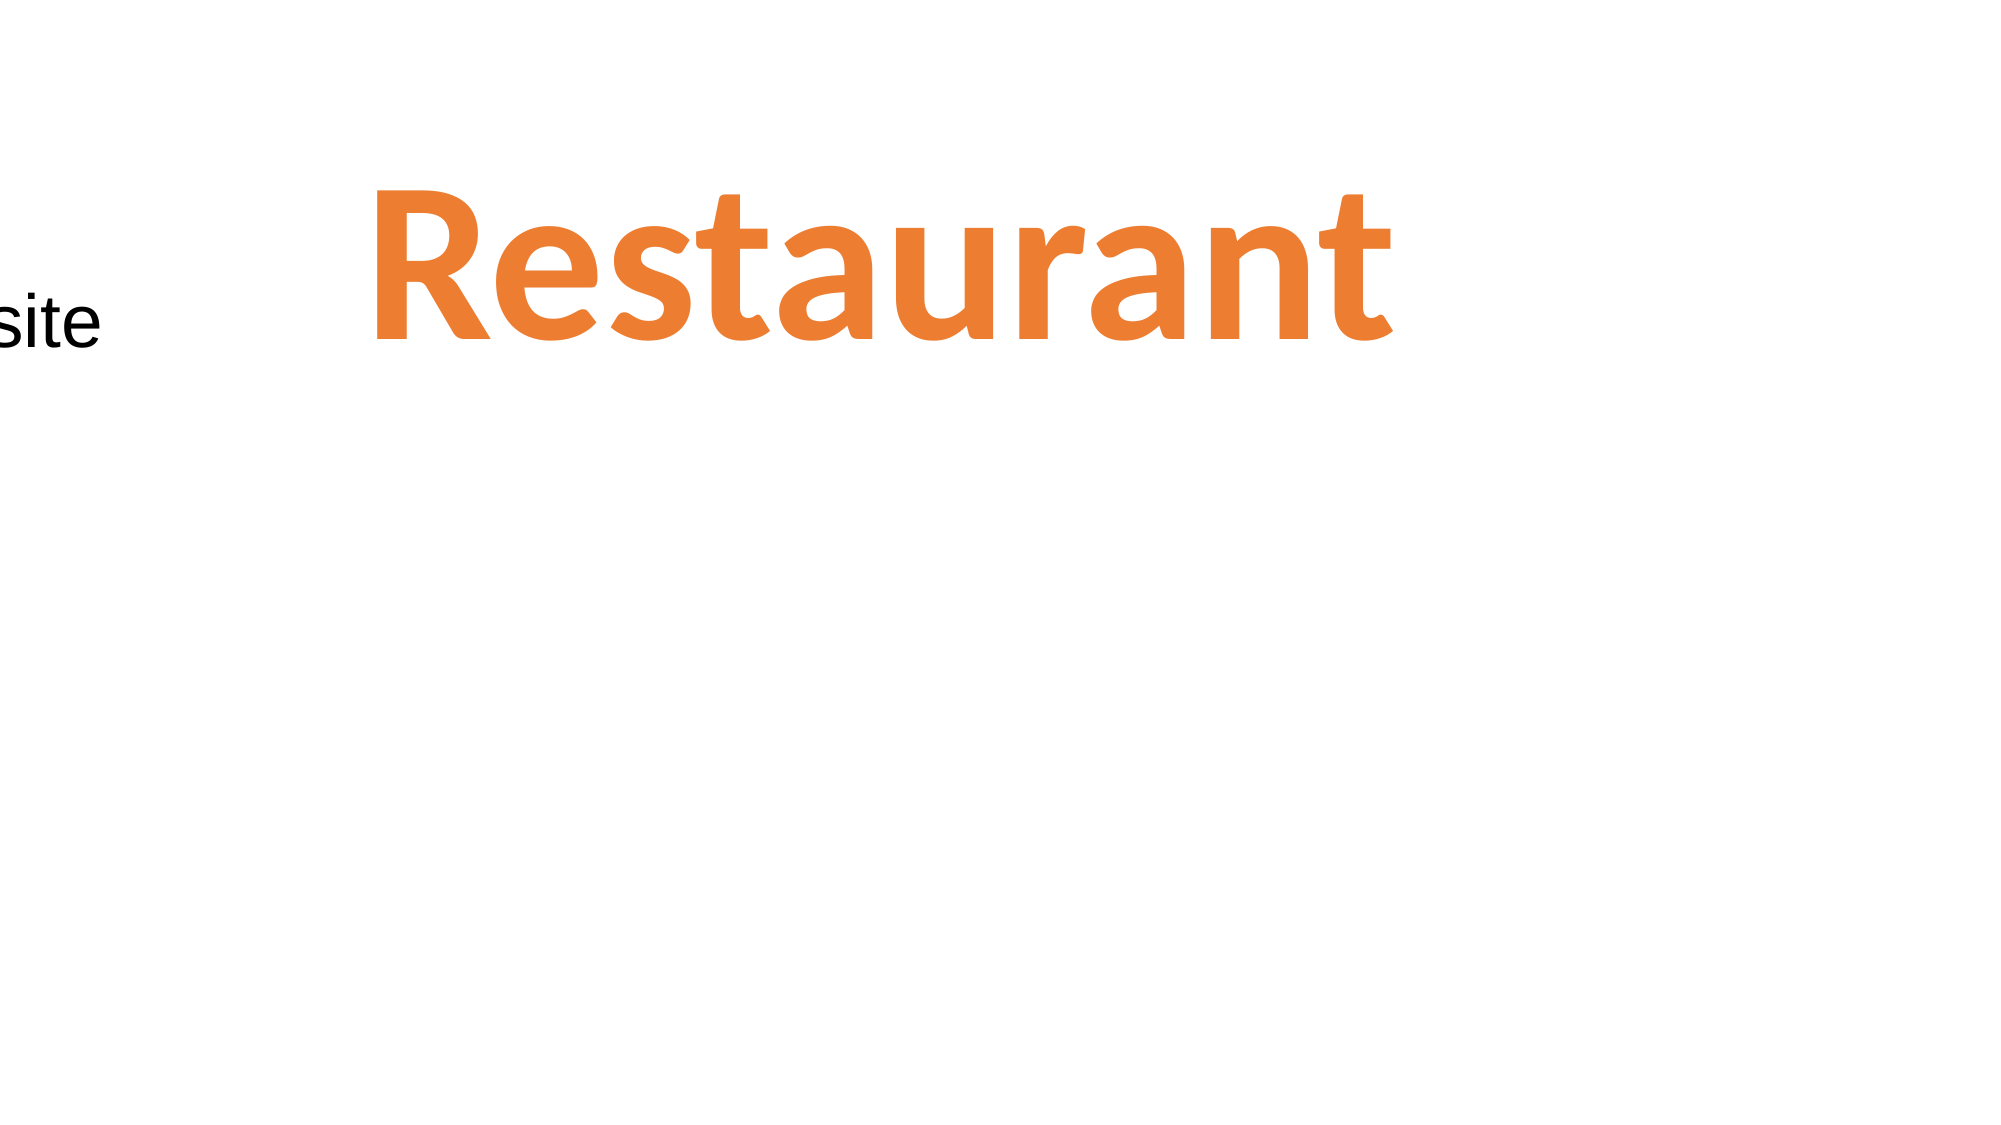

Restaurant
Giới thiệu
Tầm quan trọng của website
Mục tiêu của trang web
 Giao diện và chức năng